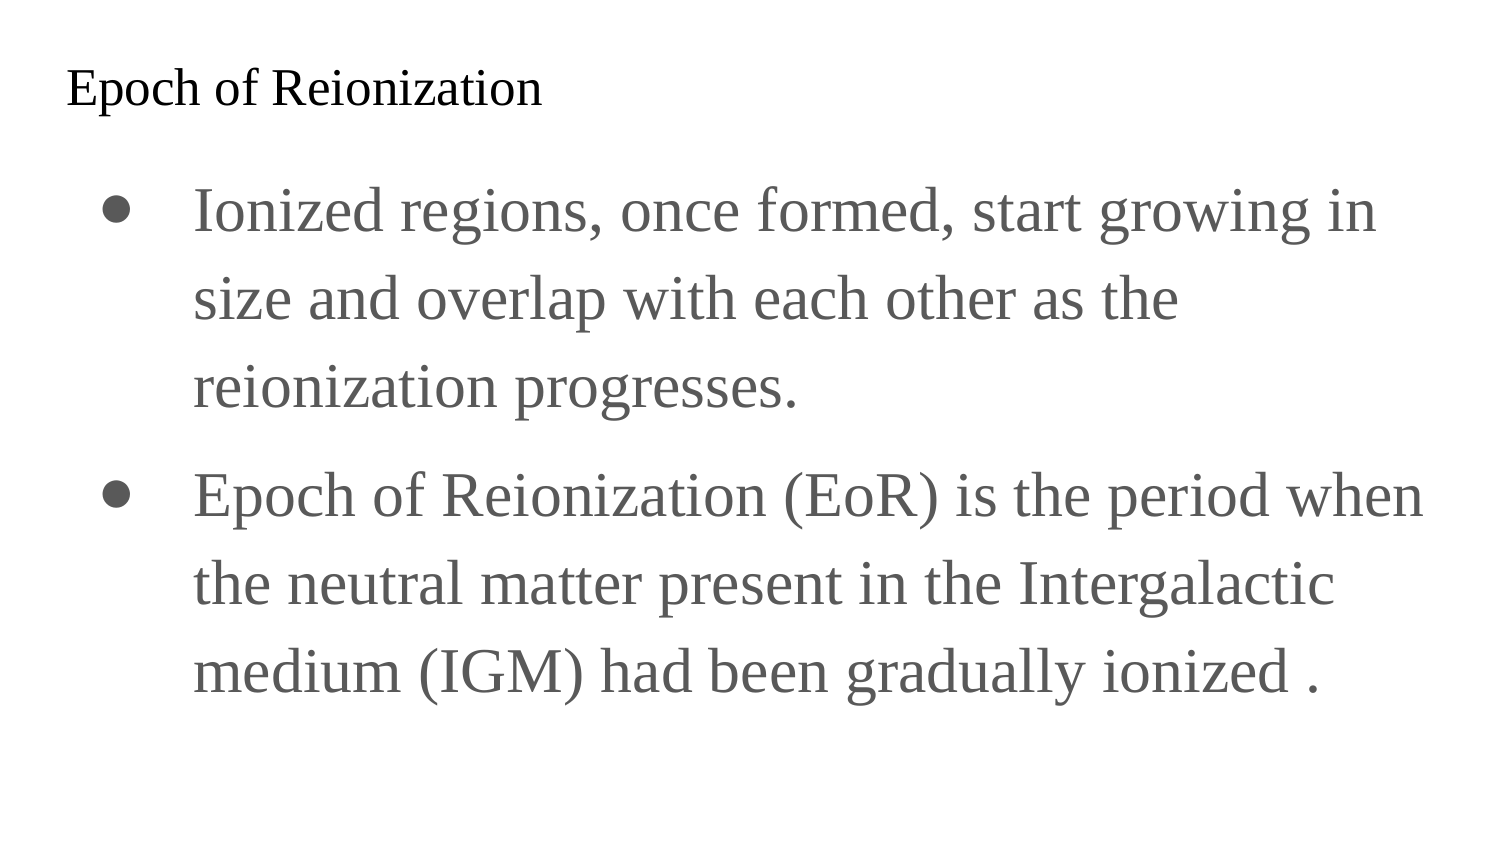

# Epoch of Reionization
Ionized regions, once formed, start growing in size and overlap with each other as the reionization progresses.
Epoch of Reionization (EoR) is the period when the neutral matter present in the Intergalactic medium (IGM) had been gradually ionized .